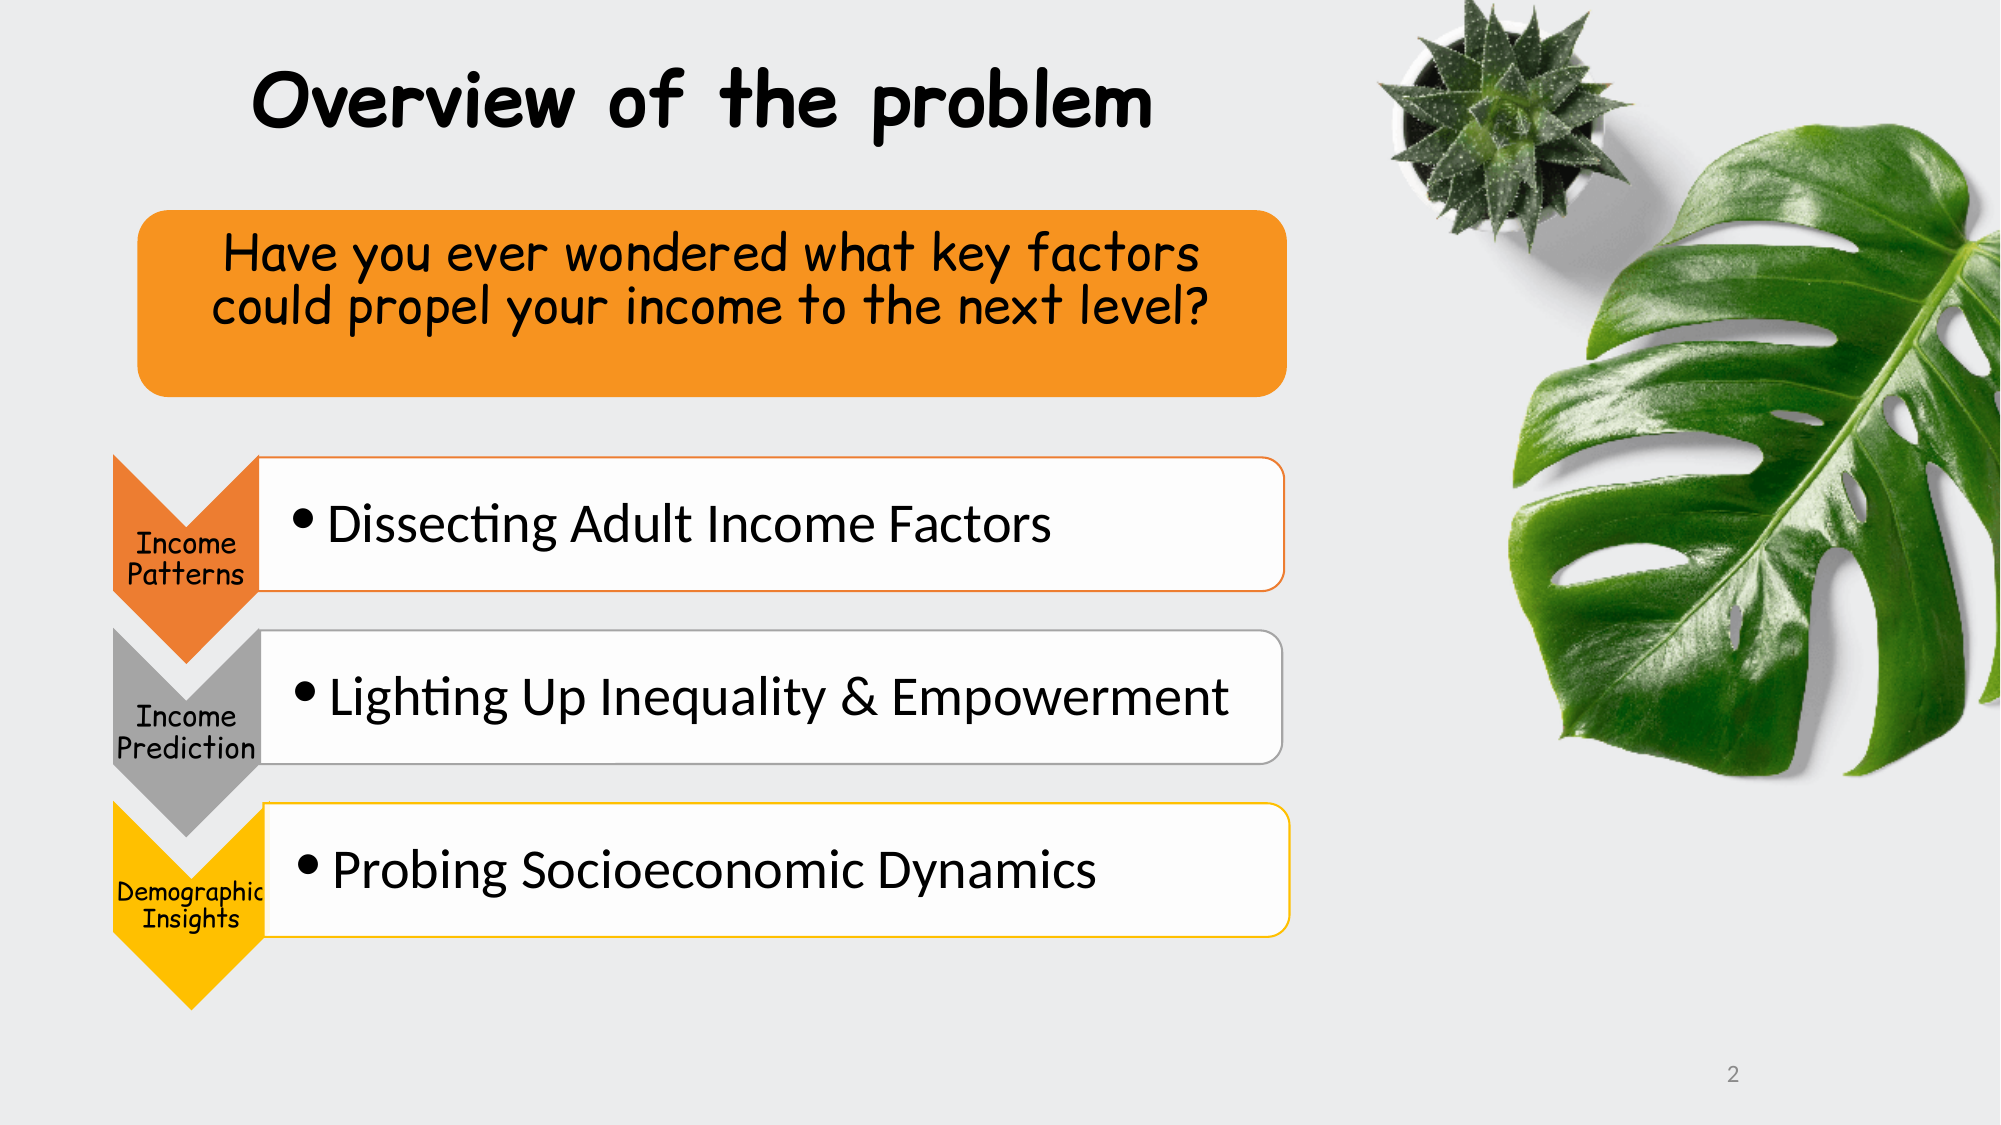

Overview of the problem
Have you ever wondered what key factors could propel your income to the next level?
Income Patterns
Dissecting Adult Income Factors
Income Prediction
Lighting Up Inequality & Empowerment
Demographic Insights
Probing Socioeconomic Dynamics
2